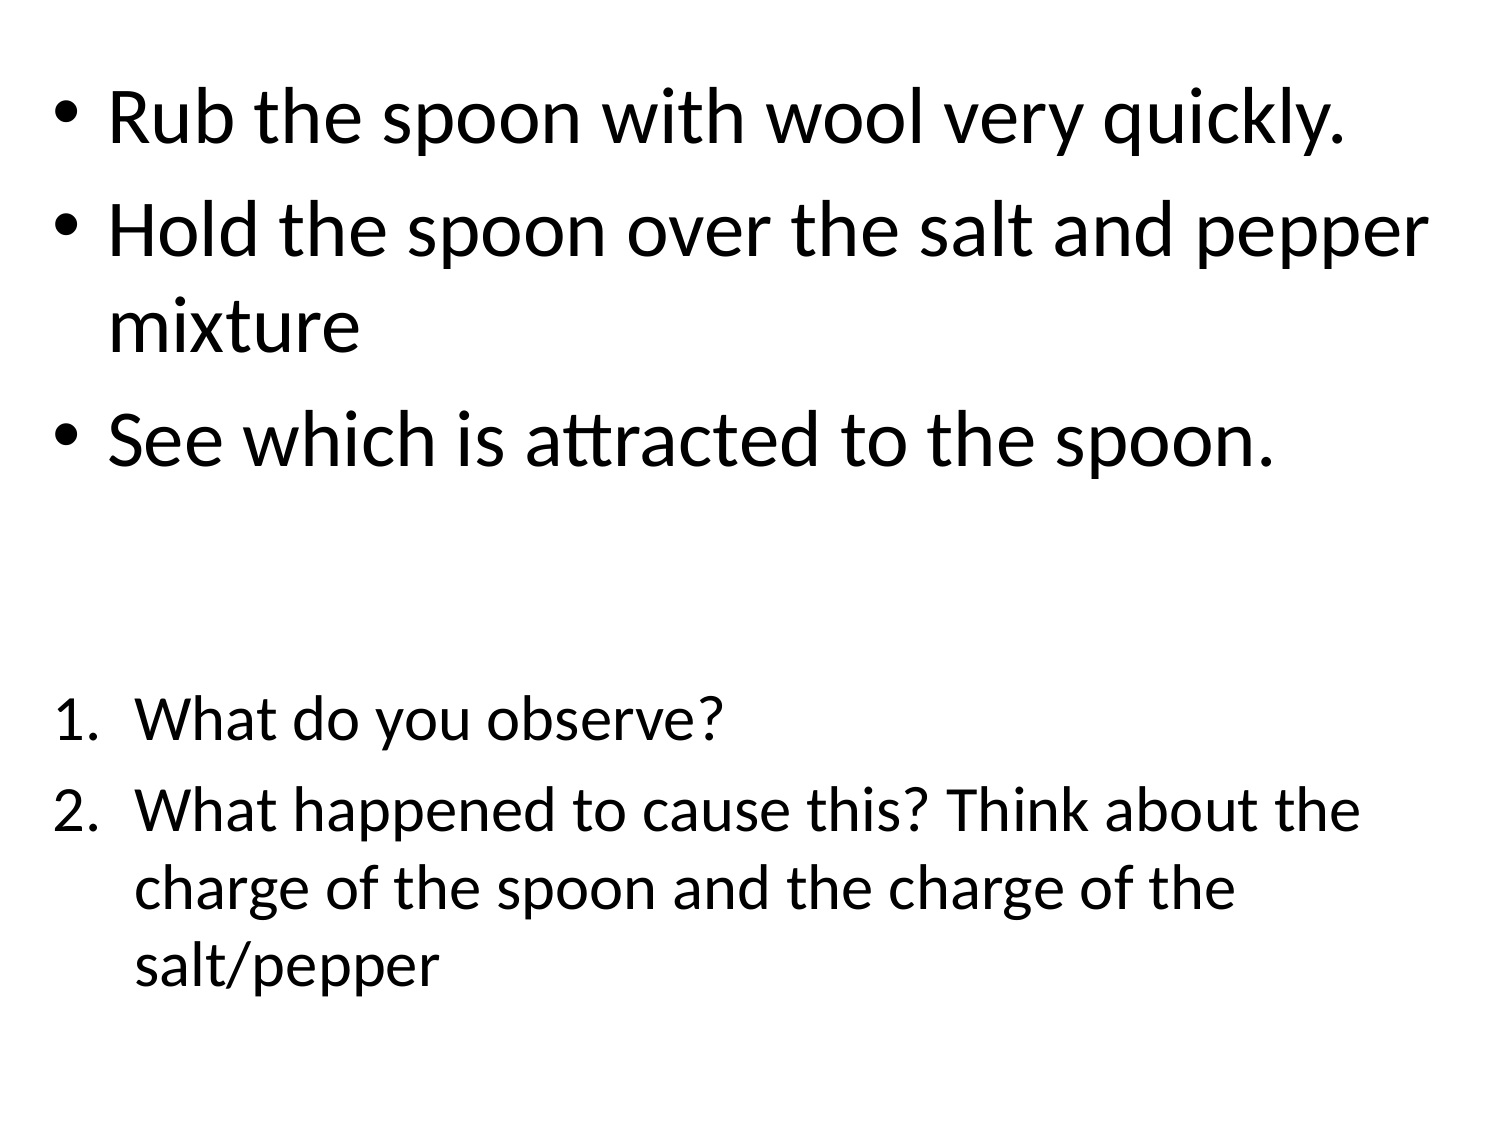

Rub the spoon with wool very quickly.
Hold the spoon over the salt and pepper mixture
See which is attracted to the spoon.

What do you observe?
What happened to cause this? Think about the charge of the spoon and the charge of the salt/pepper